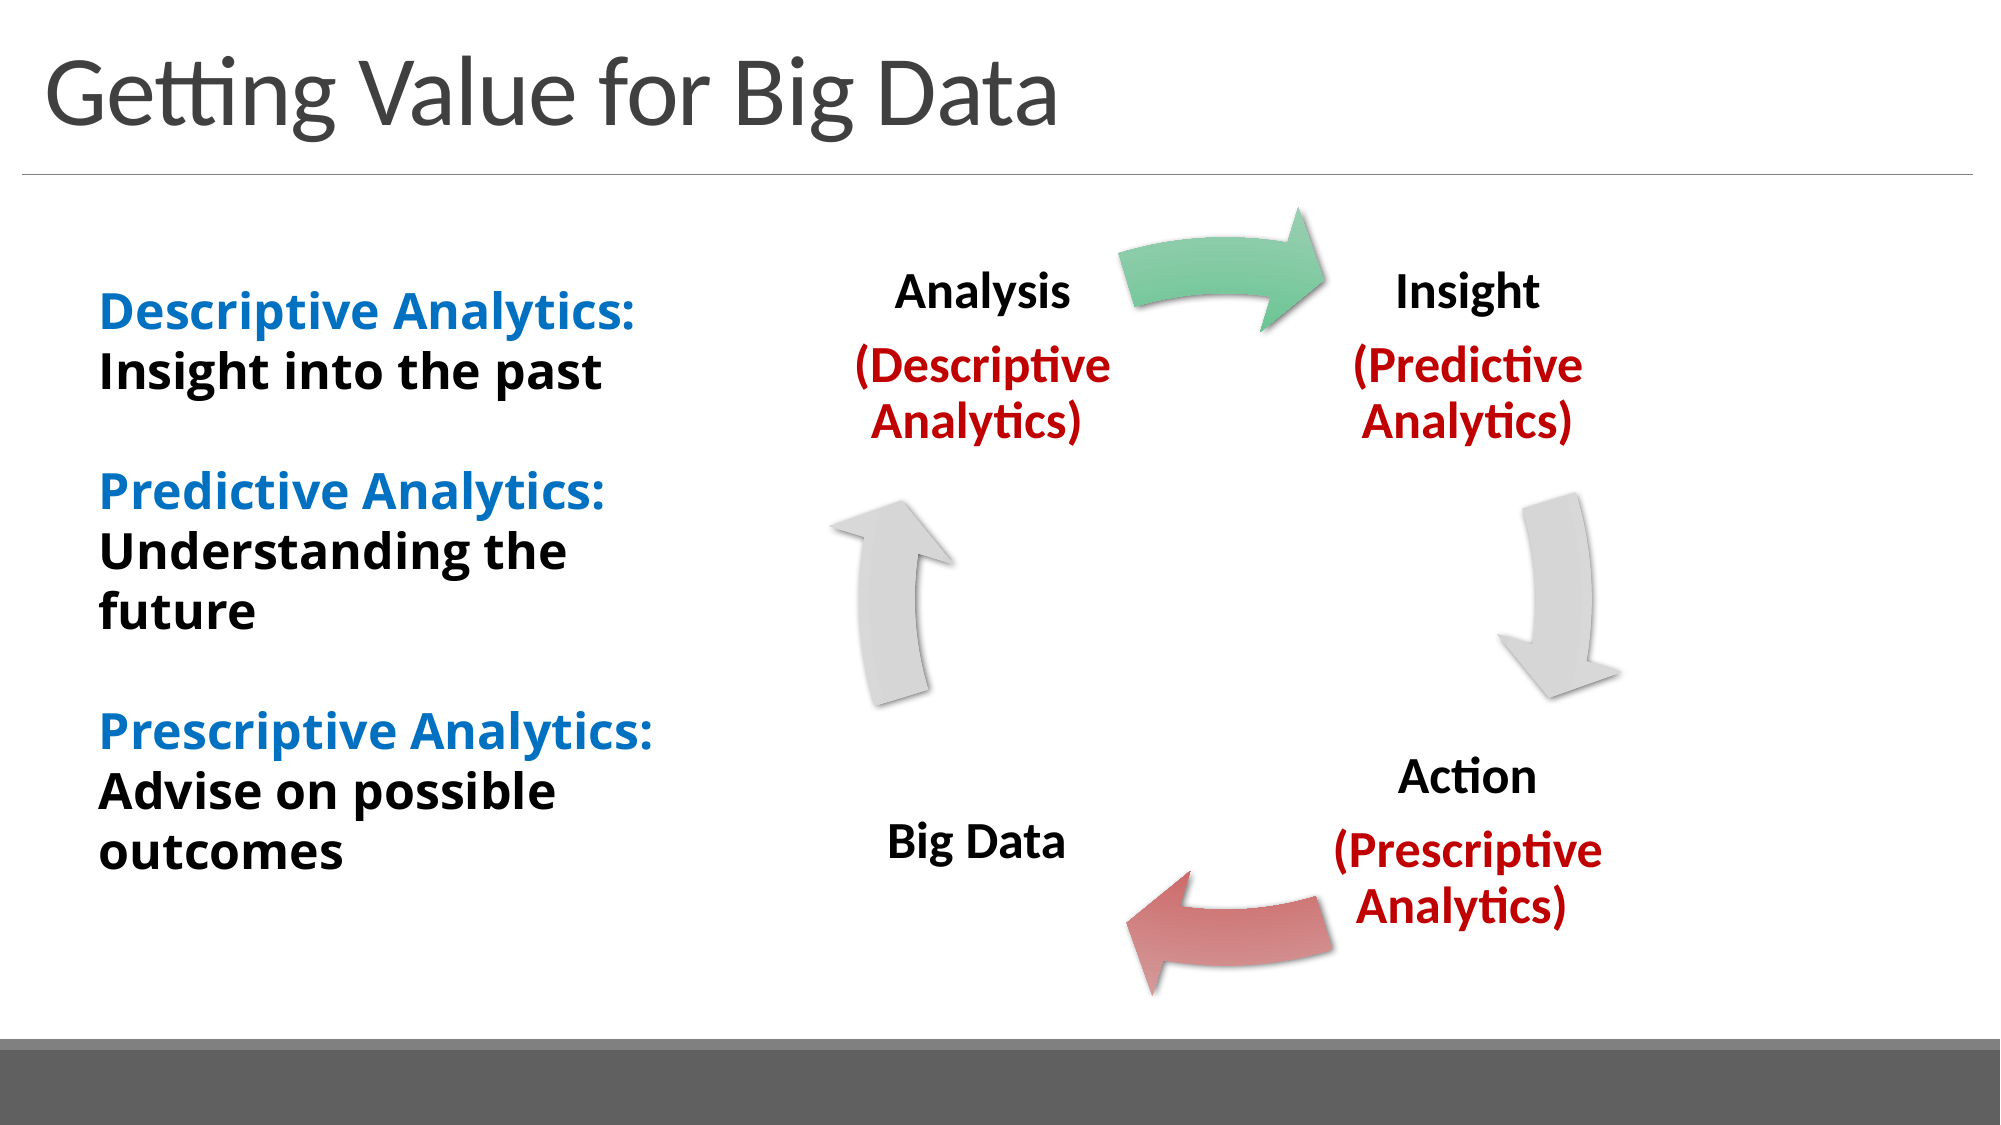

# Getting Value for Big Data
Insight
(Predictive Analytics)
Action
(Prescriptive Analytics)
Big Data
Analysis
(Descriptive Analytics)
Descriptive Analytics:
Insight into the past

Predictive Analytics: Understanding the future

Prescriptive Analytics: Advise on possible outcomes